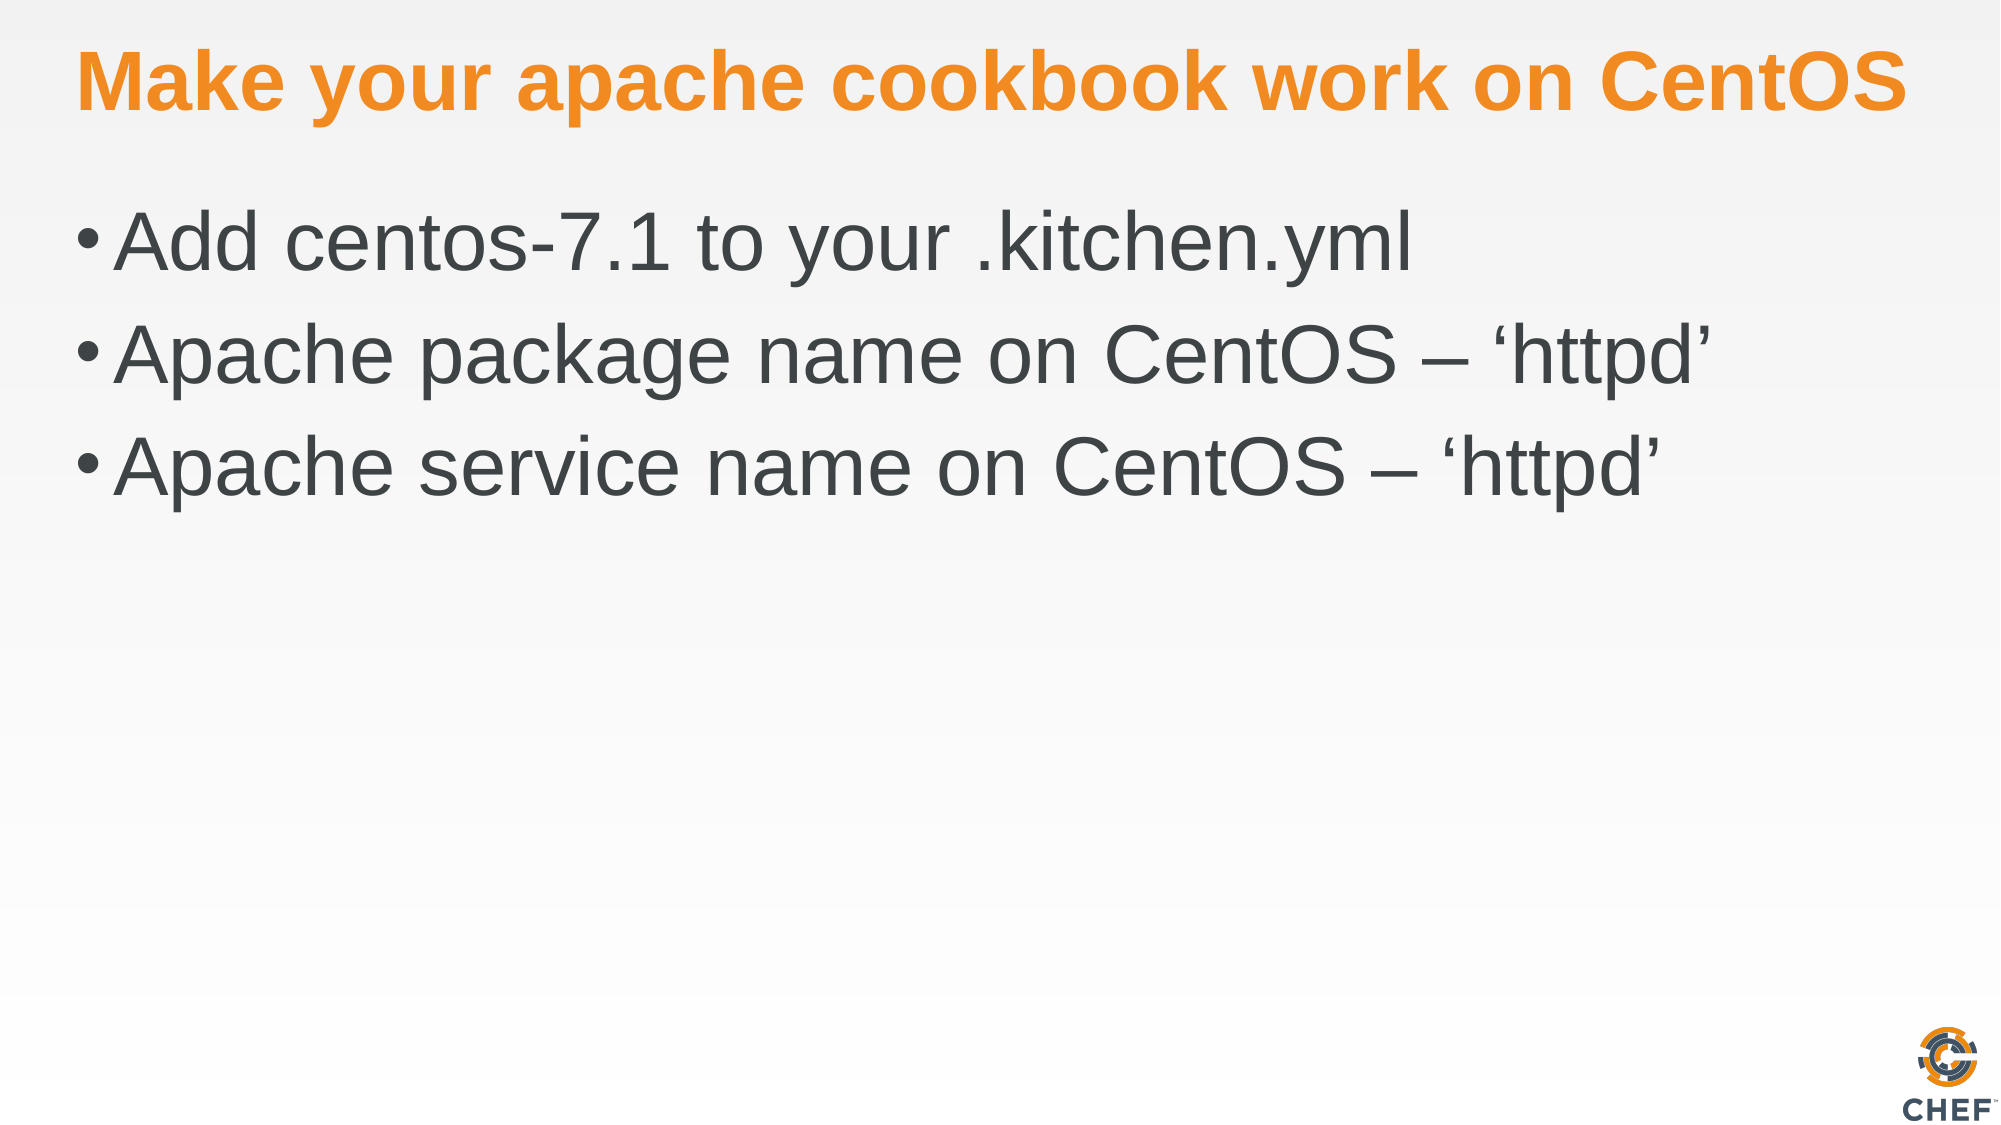

# Make your apache cookbook work on CentOS
Add centos-7.1 to your .kitchen.yml
Apache package name on CentOS – ‘httpd’
Apache service name on CentOS – ‘httpd’